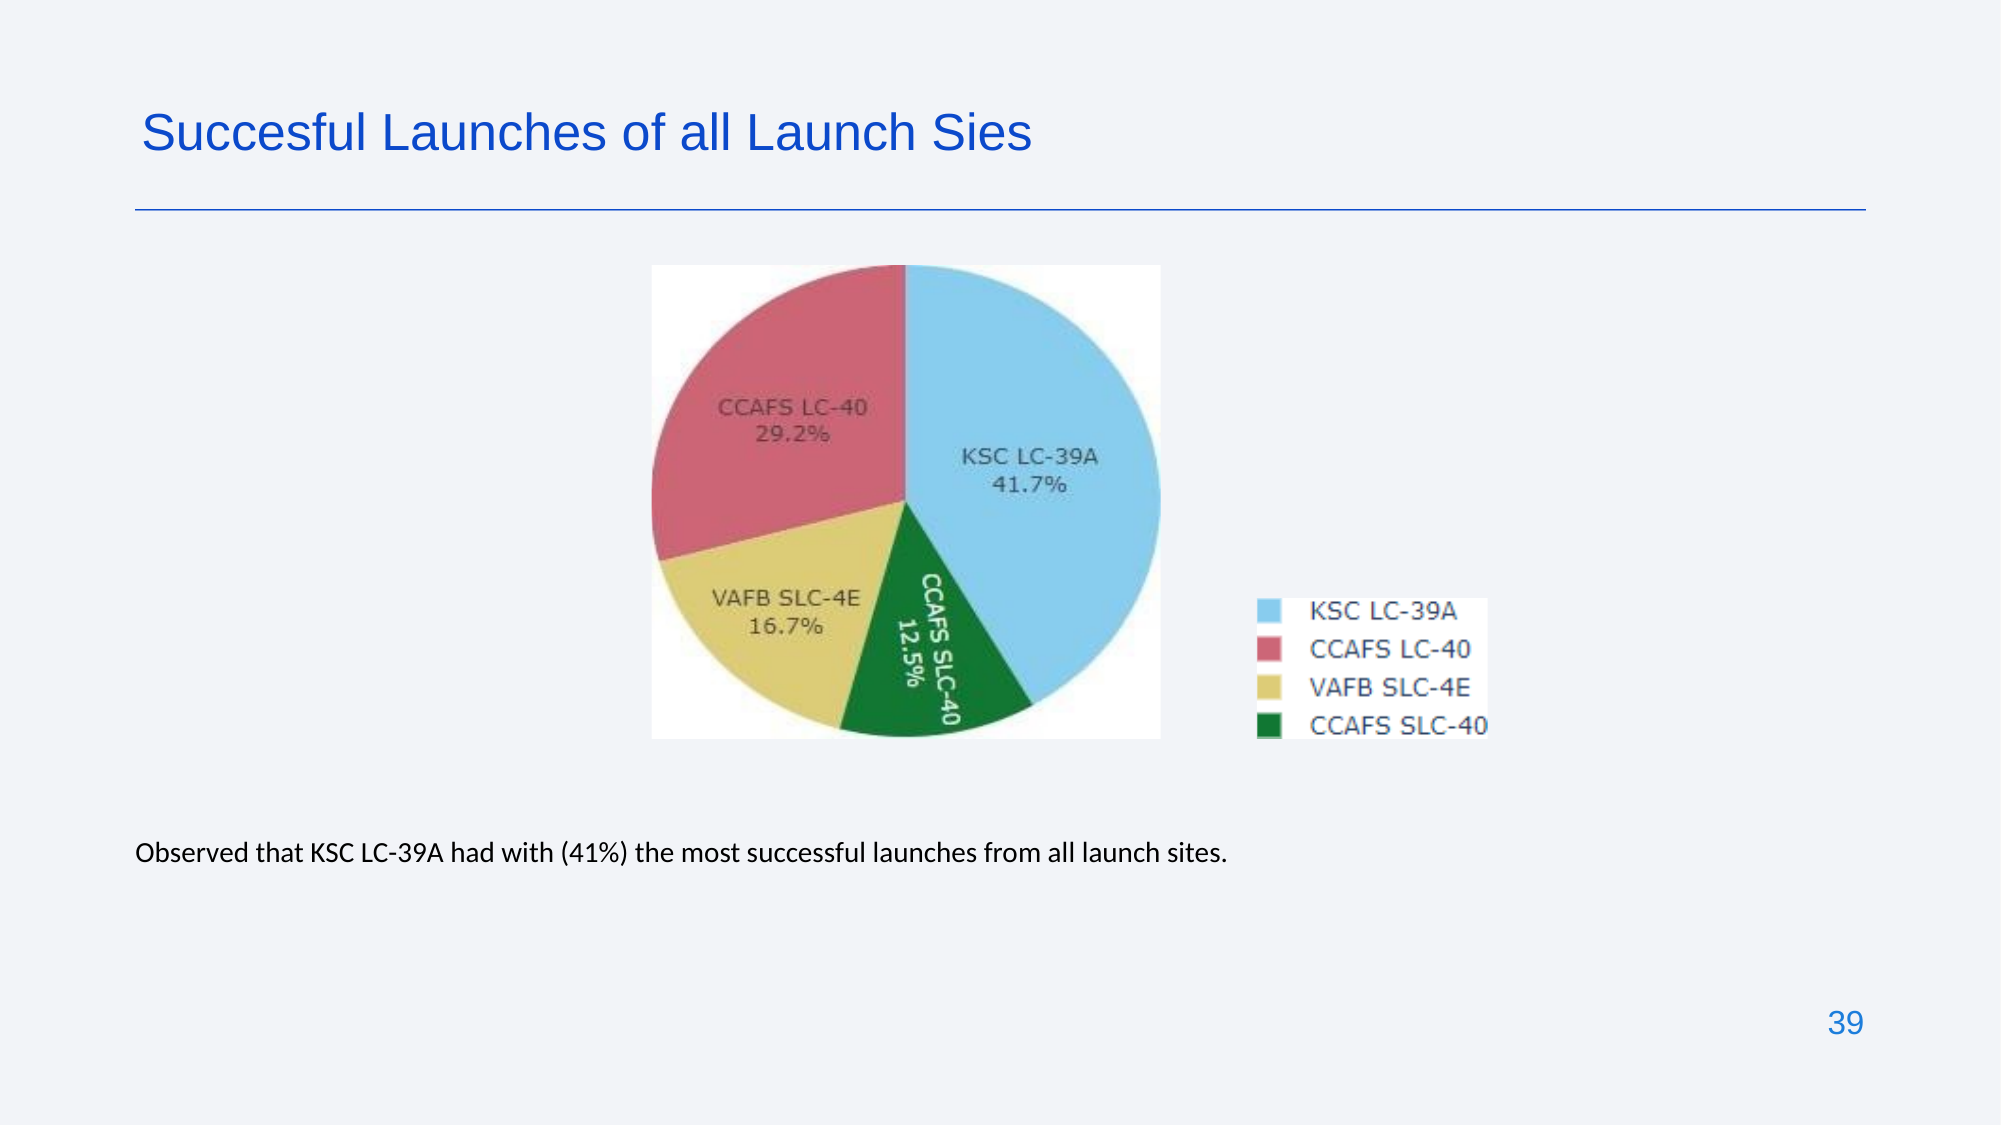

Succesful Launches of all Launch Sies

Observed that KSC LC-39A had with (41%) the most successful launches from all launch sites.

39